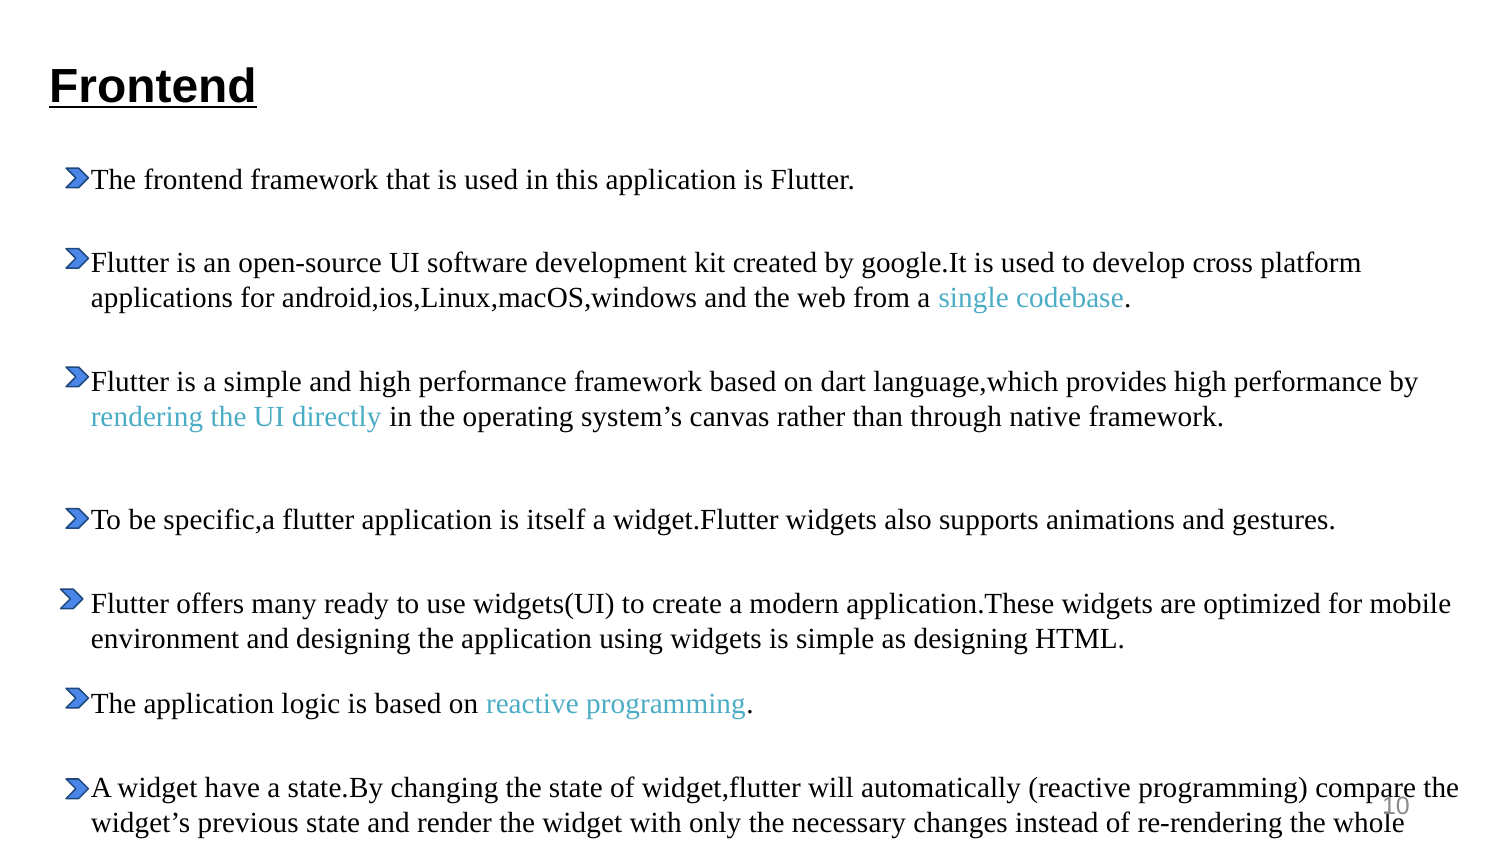

Frontend
The frontend framework that is used in this application is Flutter.

Flutter is an open-source UI software development kit created by google.It is used to develop cross platform applications for android,ios,Linux,macOS,windows and the web from a single codebase.

Flutter is a simple and high performance framework based on dart language,which provides high performance by rendering the UI directly in the operating system’s canvas rather than through native framework.

To be specific,a flutter application is itself a widget.Flutter widgets also supports animations and gestures.

Flutter offers many ready to use widgets(UI) to create a modern application.These widgets are optimized for mobile environment and designing the application using widgets is simple as designing HTML.

The application logic is based on reactive programming.

A widget have a state.By changing the state of widget,flutter will automatically (reactive programming) compare the widget’s previous state and render the widget with only the necessary changes instead of re-rendering the whole widget.

10